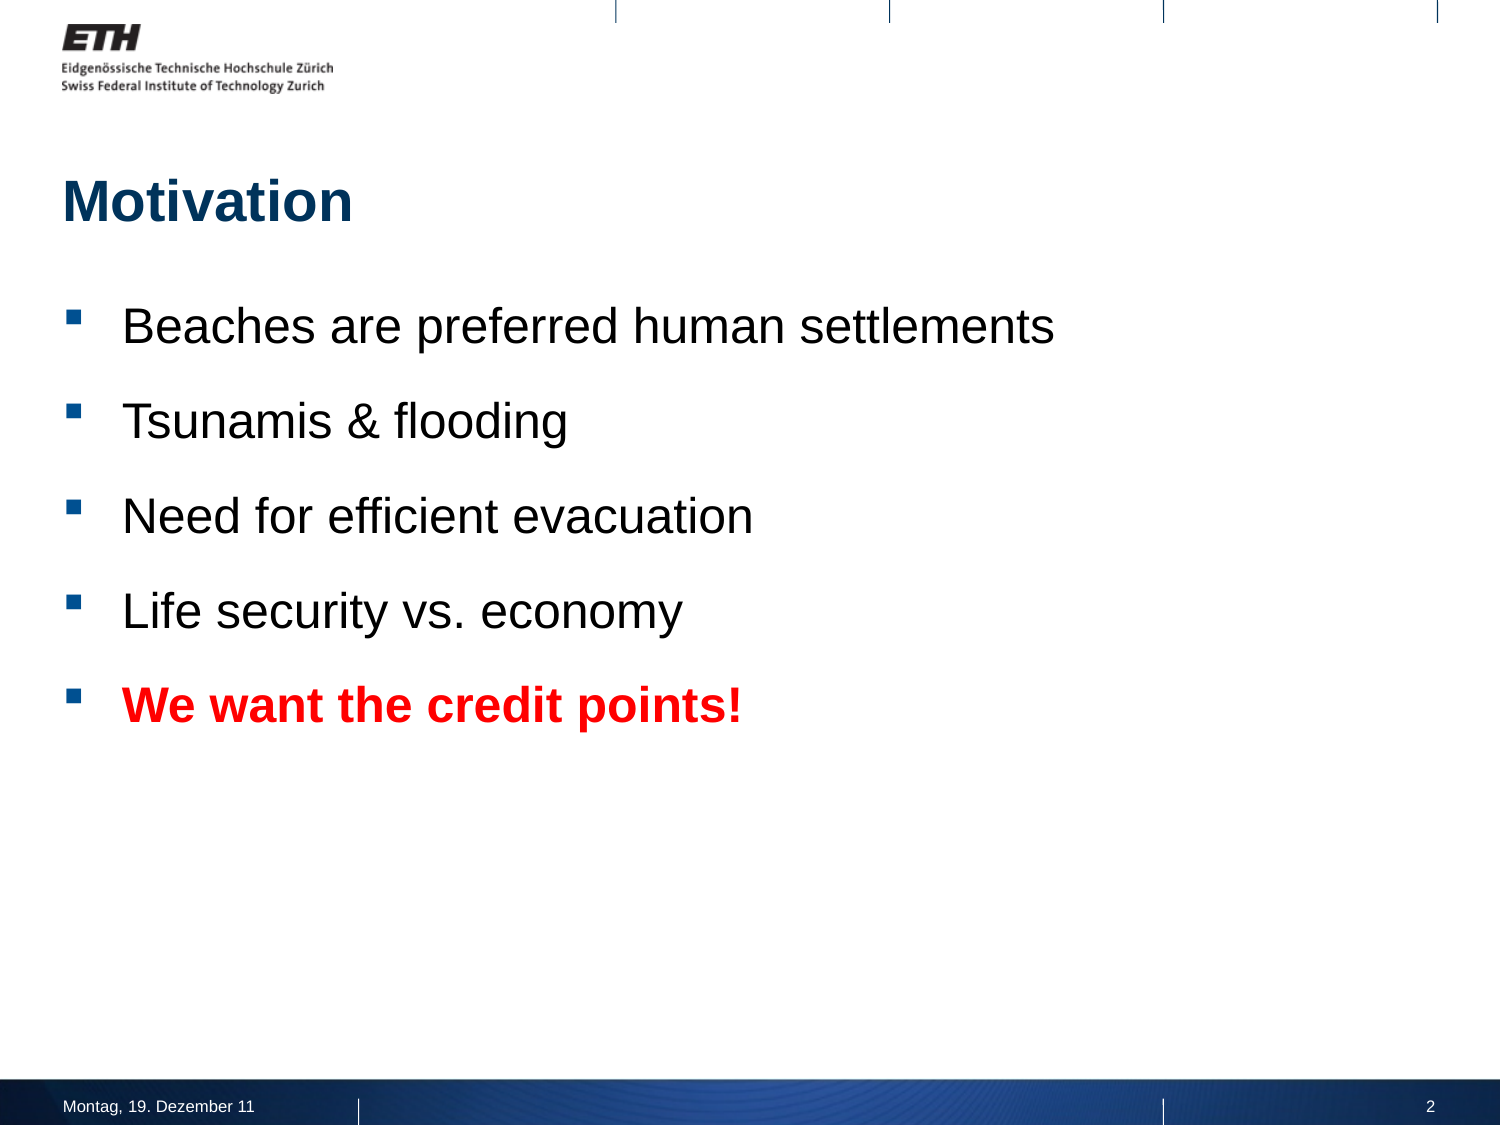

# Motivation
Beaches are preferred human settlements
Tsunamis & flooding
Need for efficient evacuation
Life security vs. economy
We want the credit points!

Montag, 19. Dezember 11
2